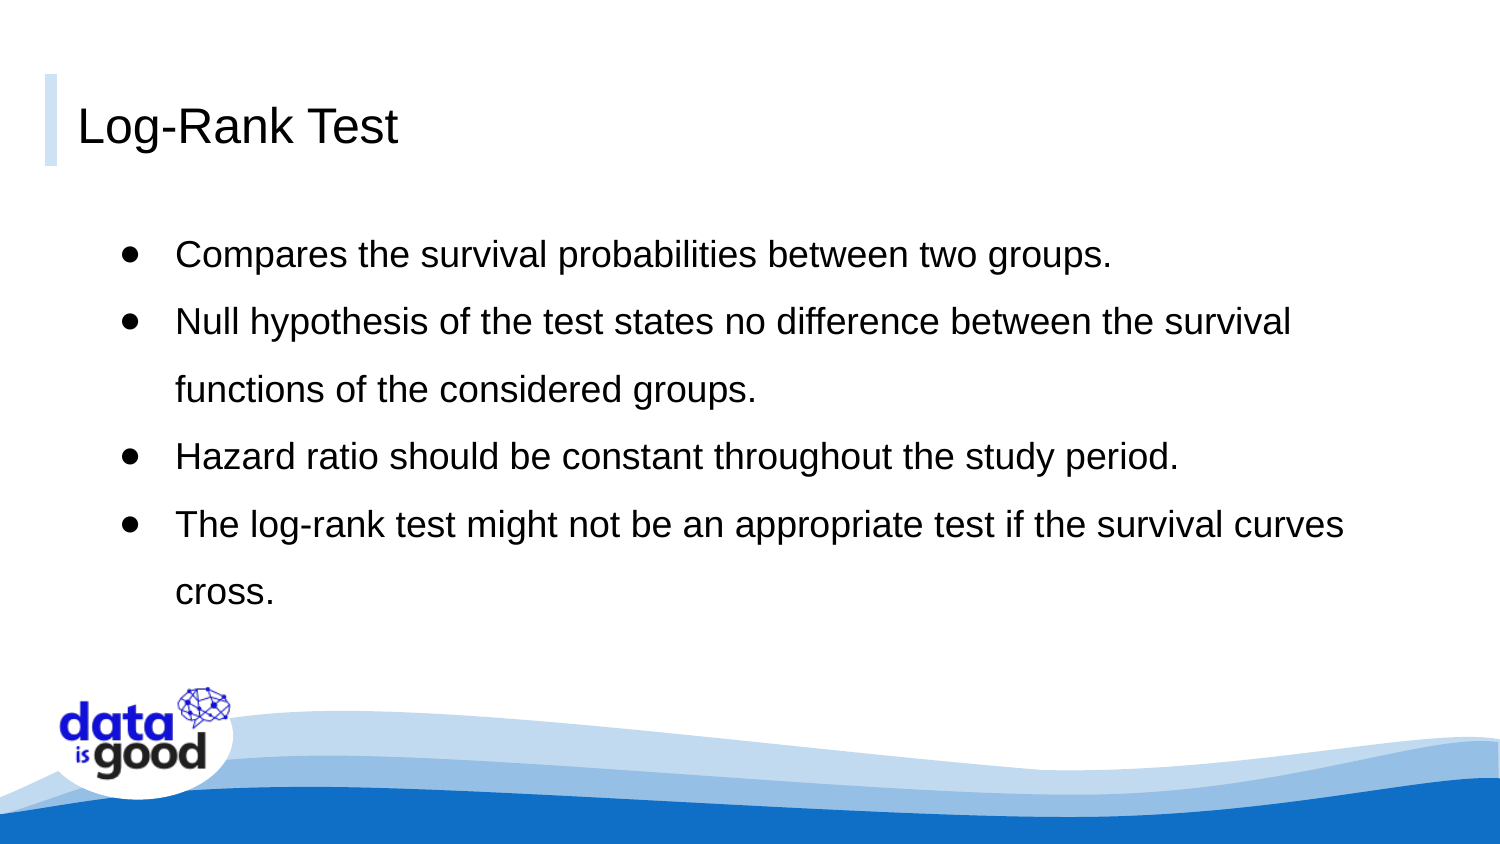

# Log-Rank Test
Compares the survival probabilities between two groups.
Null hypothesis of the test states no difference between the survival functions of the considered groups.
Hazard ratio should be constant throughout the study period.
The log-rank test might not be an appropriate test if the survival curves cross.